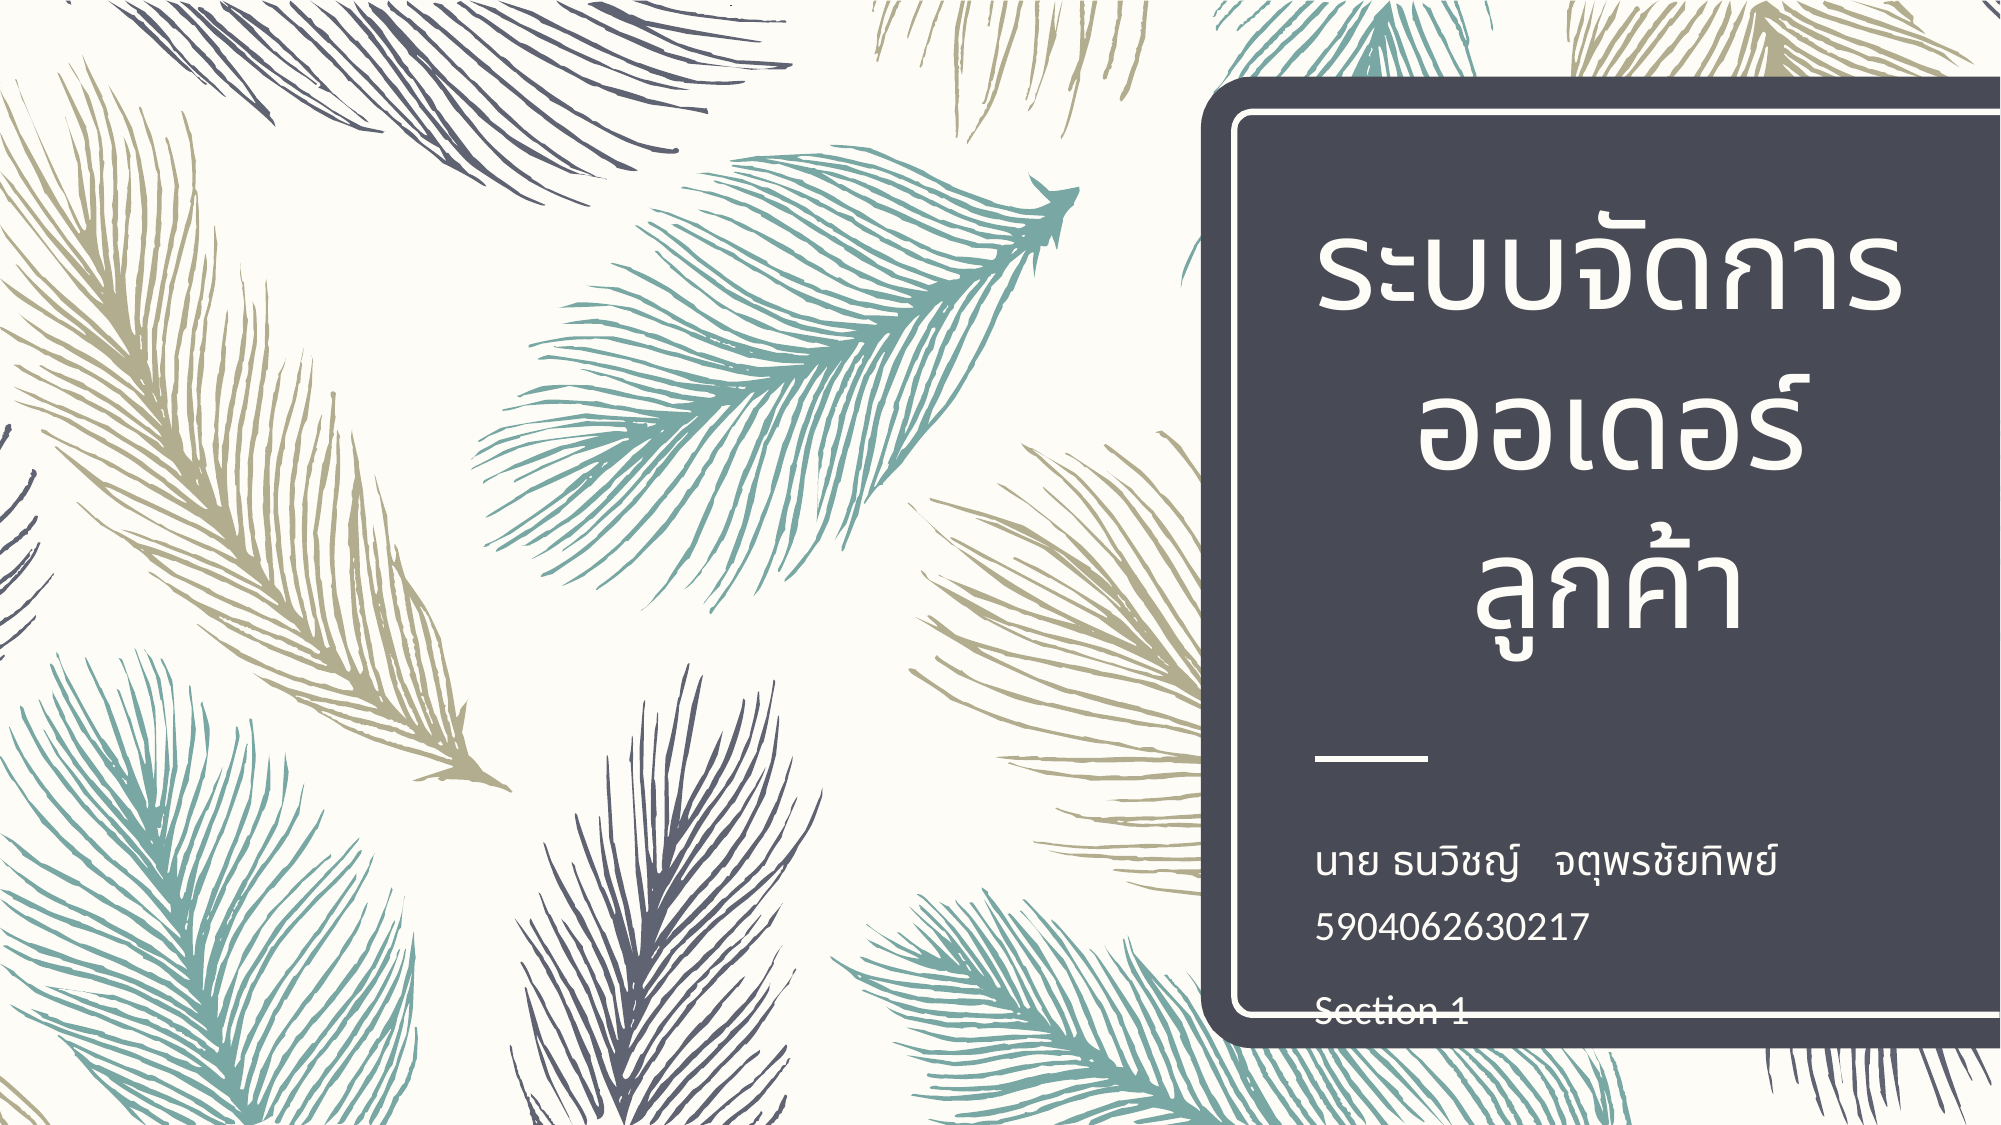

# ระบบจัดการ ออเดอร์ลูกค้า
นาย ธนวิชญ์   จตุพรชัยทิพย์   5904062630217
Section 1